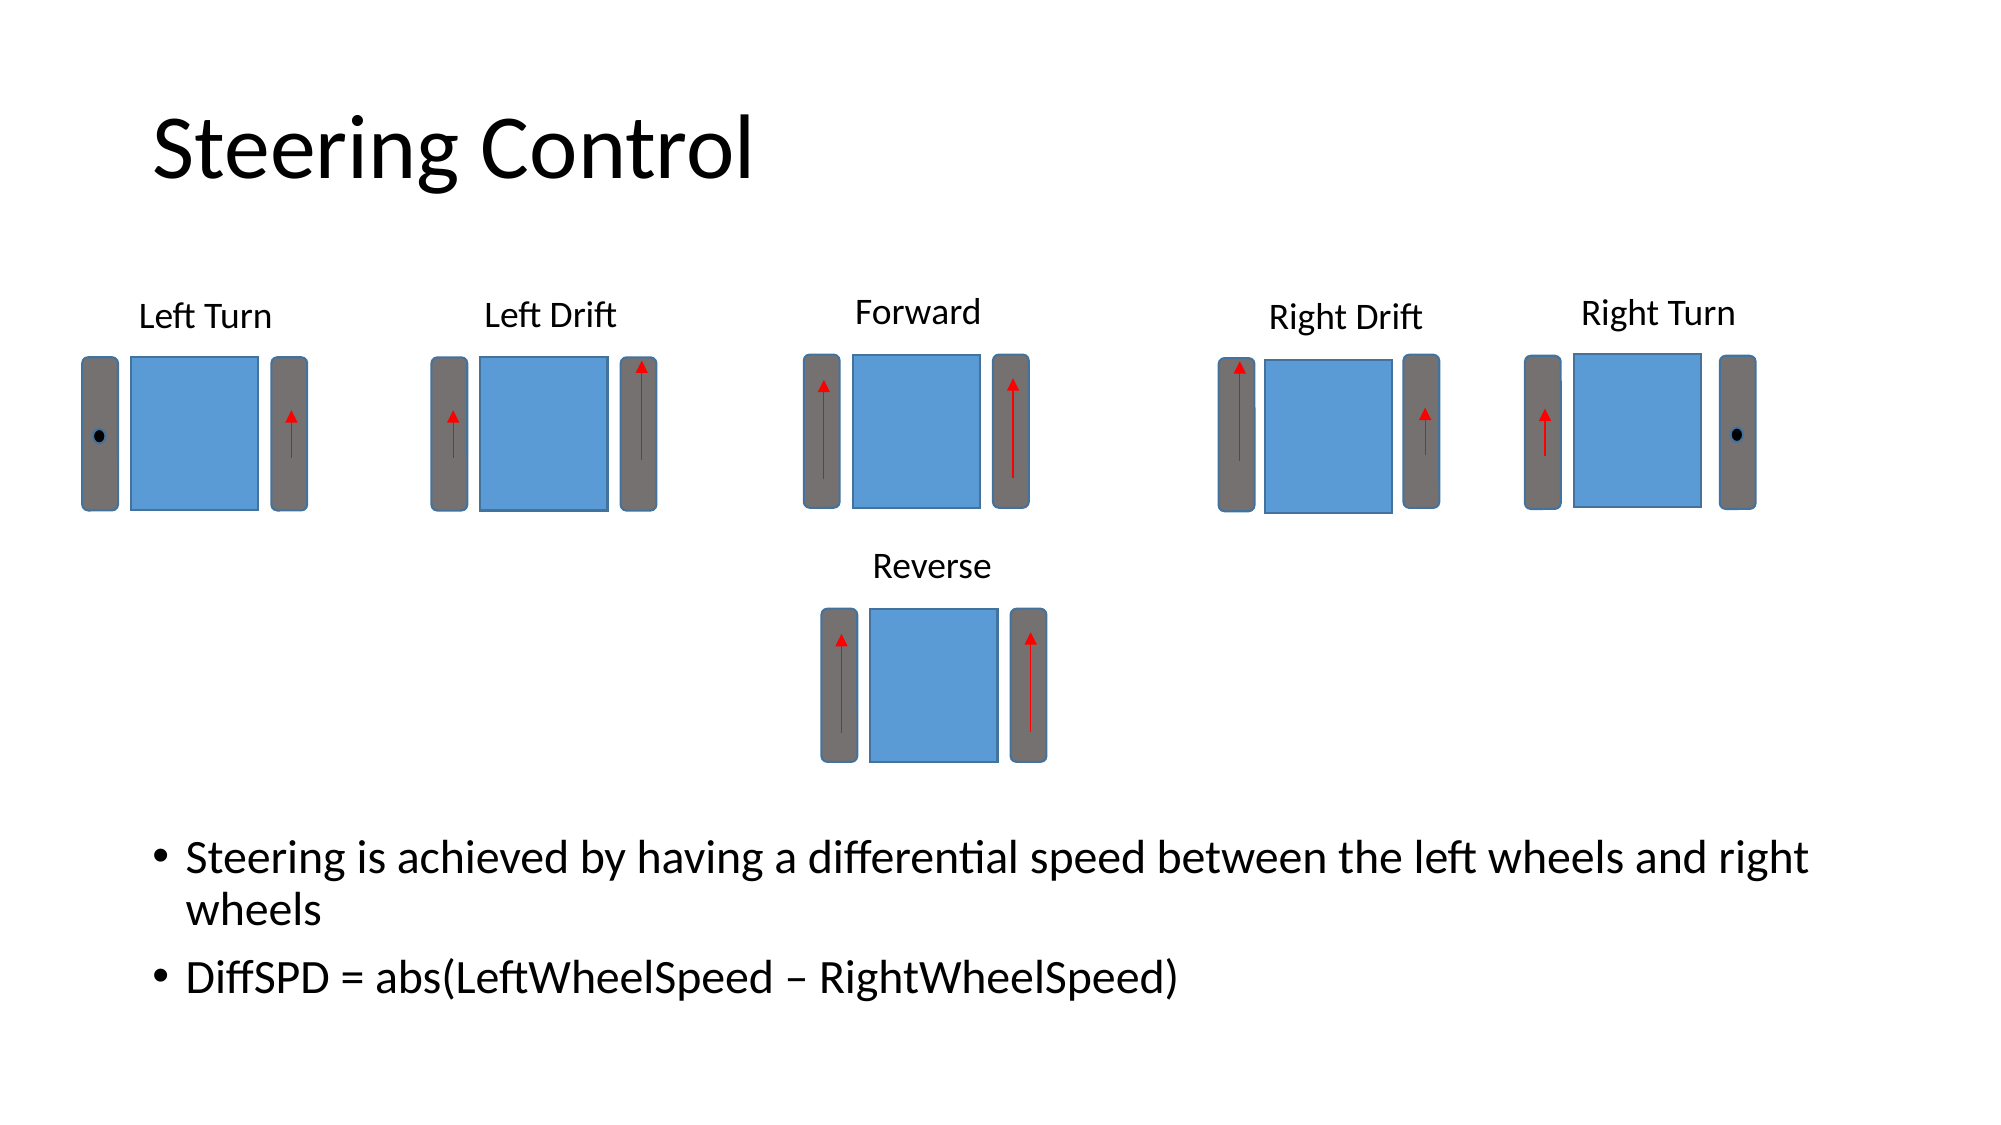

# Steering Control
Forward

Right Turn
Left Drift
Left Turn
Right Drift

Reverse

Steering is achieved by having a differential speed between the left wheels and right wheels
DiffSPD = abs(LeftWheelSpeed – RightWheelSpeed)